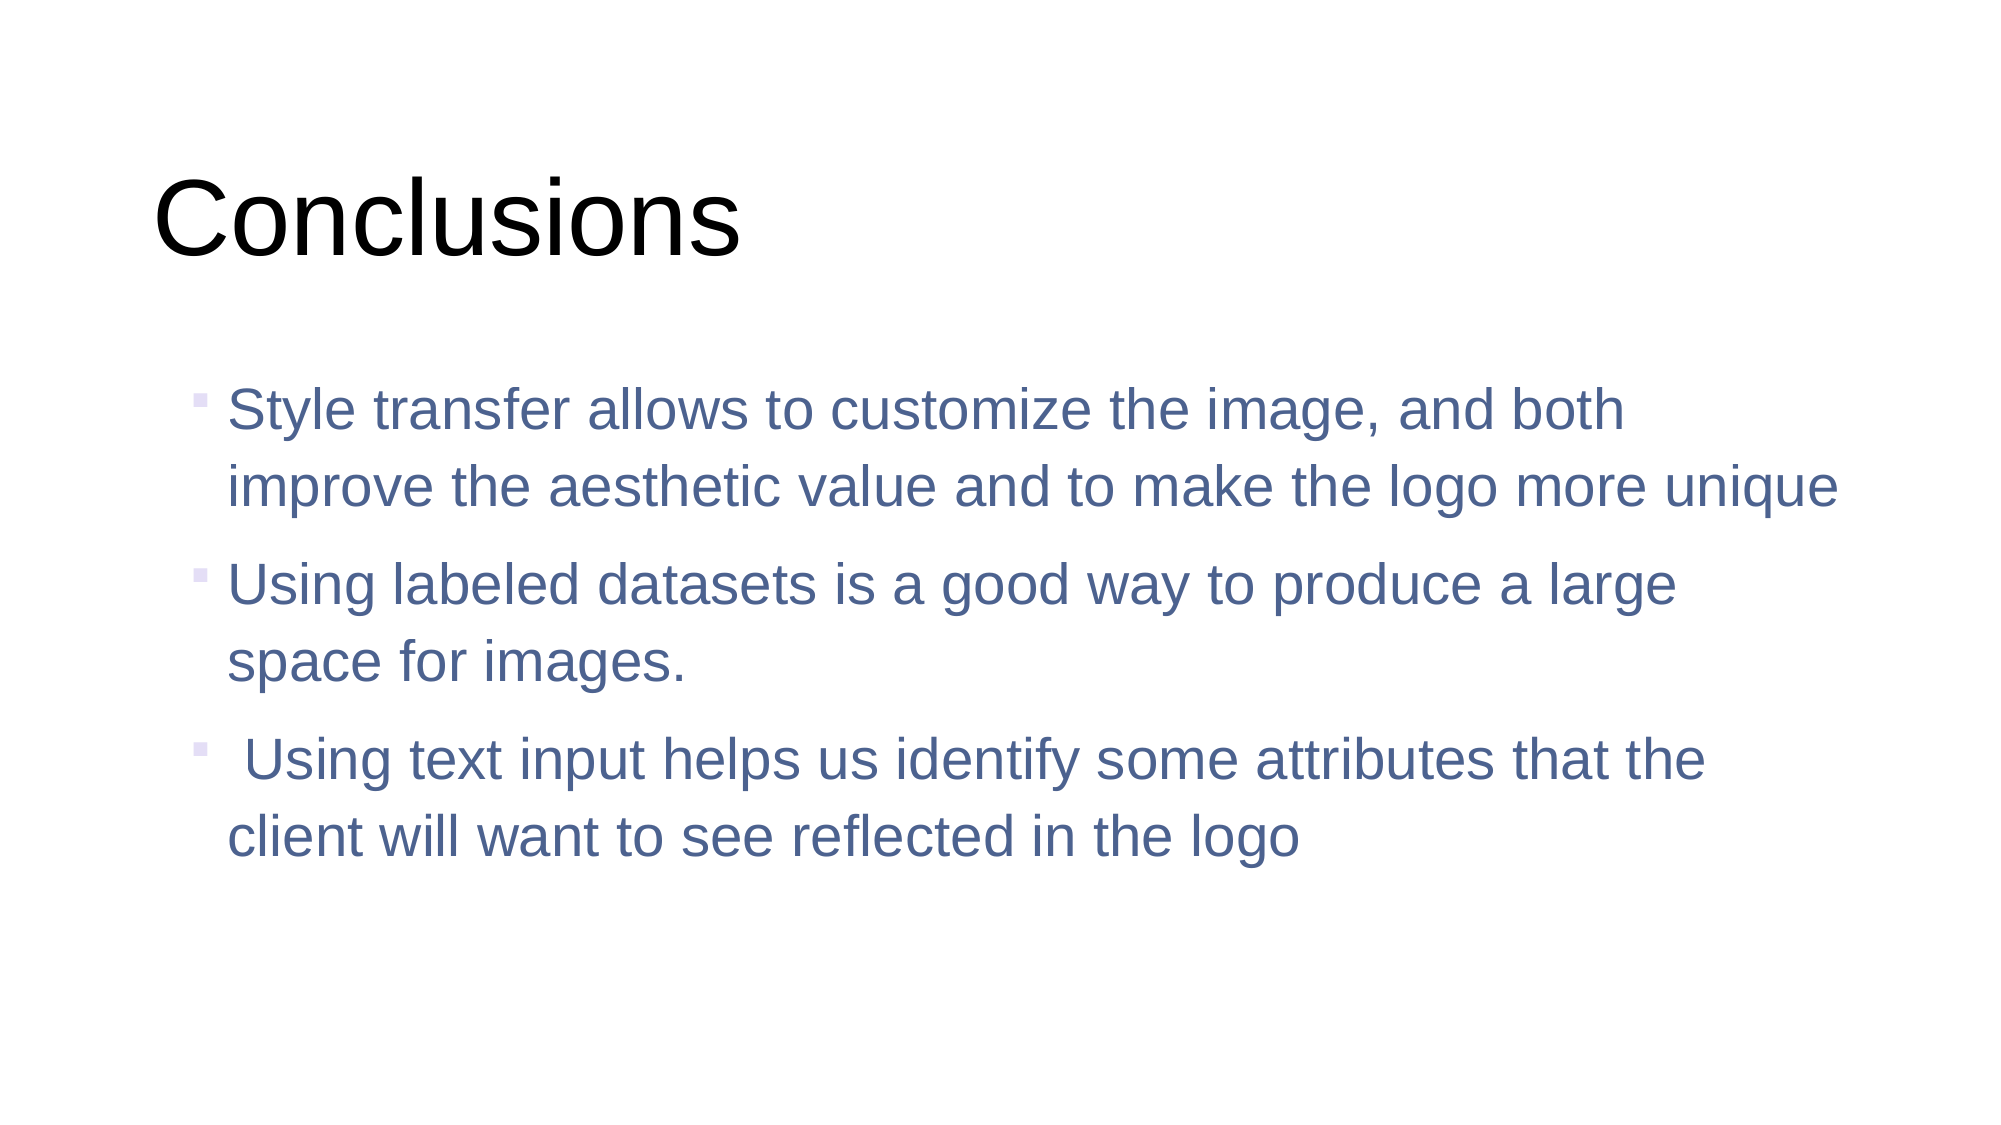

# Conclusions
Style transfer allows to customize the image, and both improve the aesthetic value and to make the logo more unique
Using labeled datasets is a good way to produce a large space for images.
 Using text input helps us identify some attributes that the client will want to see reflected in the logo